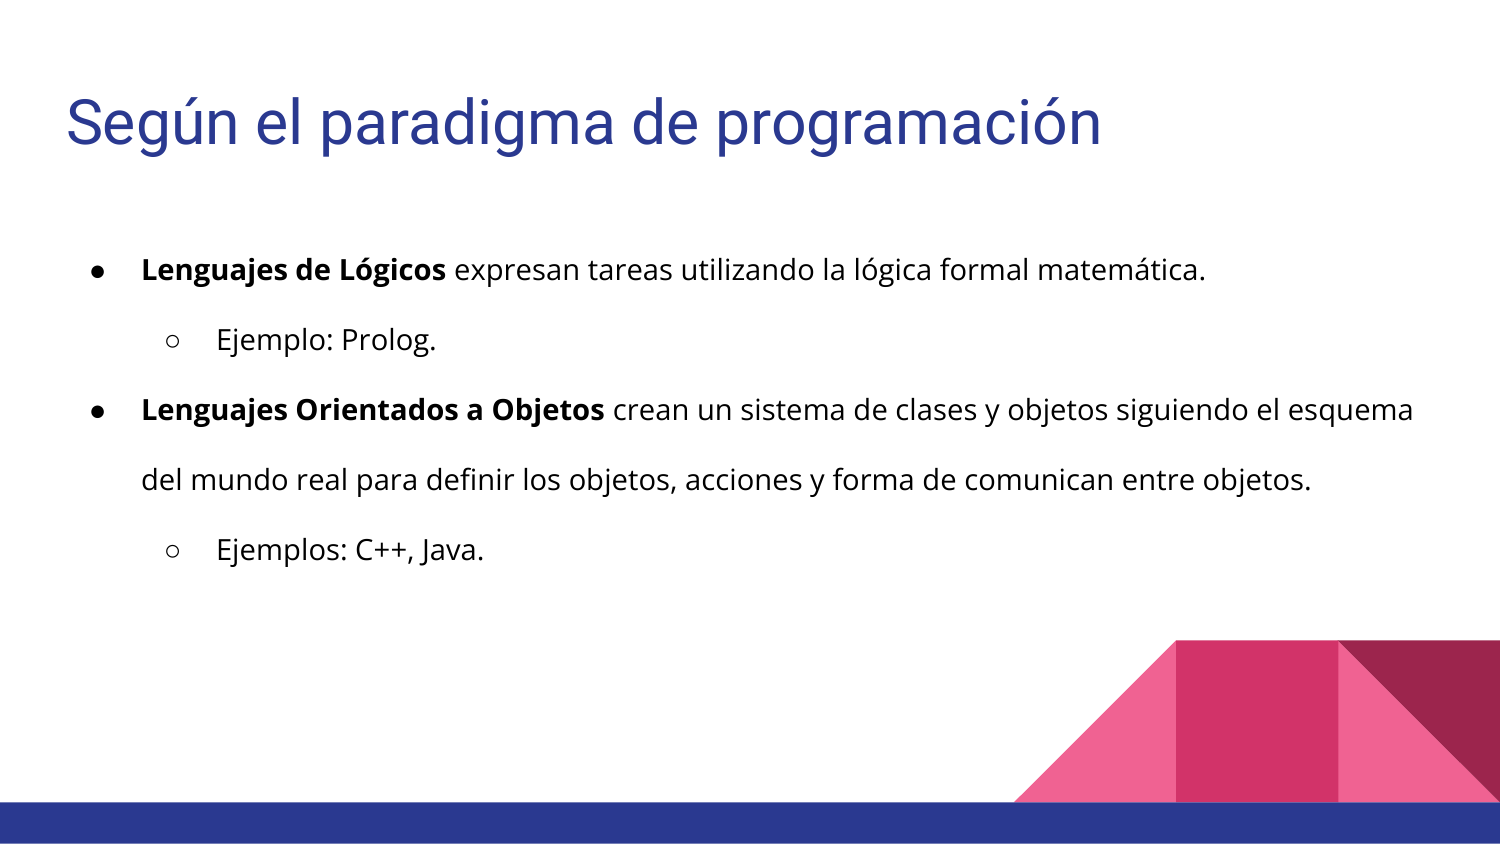

# Según el paradigma de programación

Lenguajes de Lógicos expresan tareas utilizando la lógica formal matemática.
Ejemplo: Prolog.
Lenguajes Orientados a Objetos crean un sistema de clases y objetos siguiendo el esquema del mundo real para definir los objetos, acciones y forma de comunican entre objetos.
Ejemplos: C++, Java.